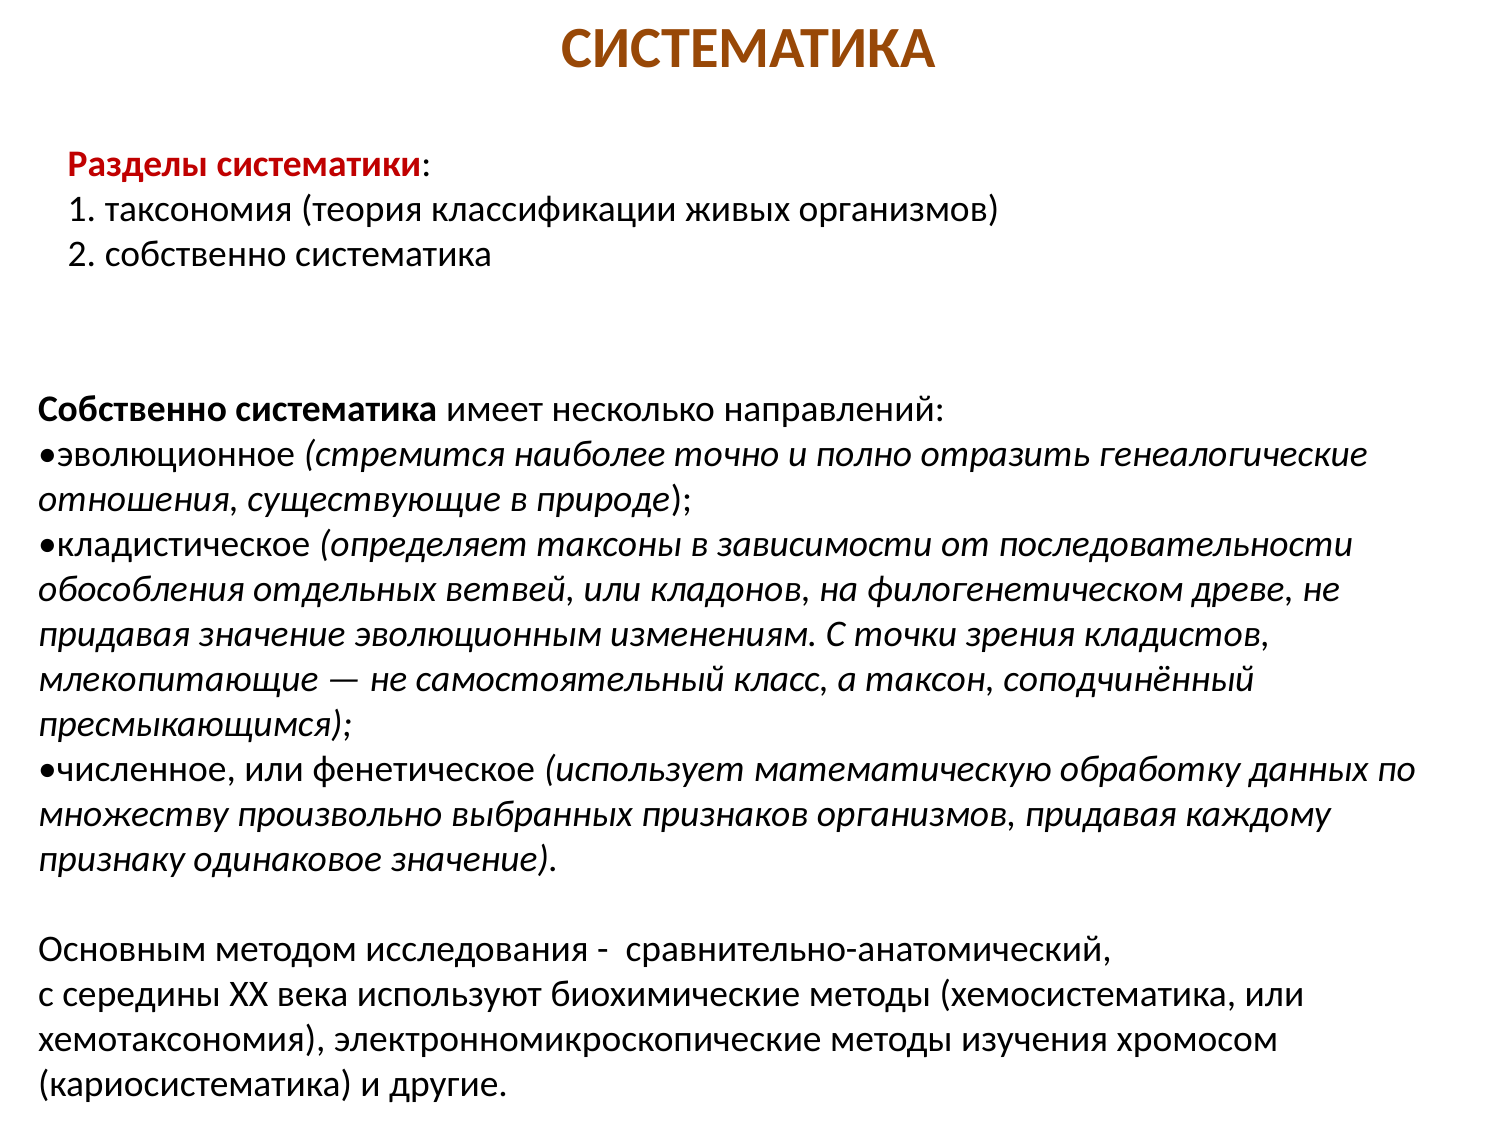

СИСТЕМАТИКА
Разделы систематики:
1. таксономия (теория классификации живых организмов)
2. собственно систематика
Собственно систематика имеет несколько направлений:
•эволюционное (стремится наиболее точно и полно отразить генеалогические отношения, существующие в природе);
•кладистическое (определяет таксоны в зависимости от последовательности обособления отдельных ветвей, или кладонов, на филогенетическом древе, не придавая значение эволюционным изменениям. С точки зрения кладистов, млекопитающие — не самостоятельный класс, а таксон, соподчинённый пресмыкающимся);
•численное, или фенетическое (использует математическую обработку данных по множеству произвольно выбранных признаков организмов, придавая каждому признаку одинаковое значение).

Основным методом исследования -  сравнительно-анатомический,
с середины XX века используют биохимические методы (хемосистематика, или хемотаксономия), электронномикроскопические методы изучения хромосом (кариосистематика) и другие.